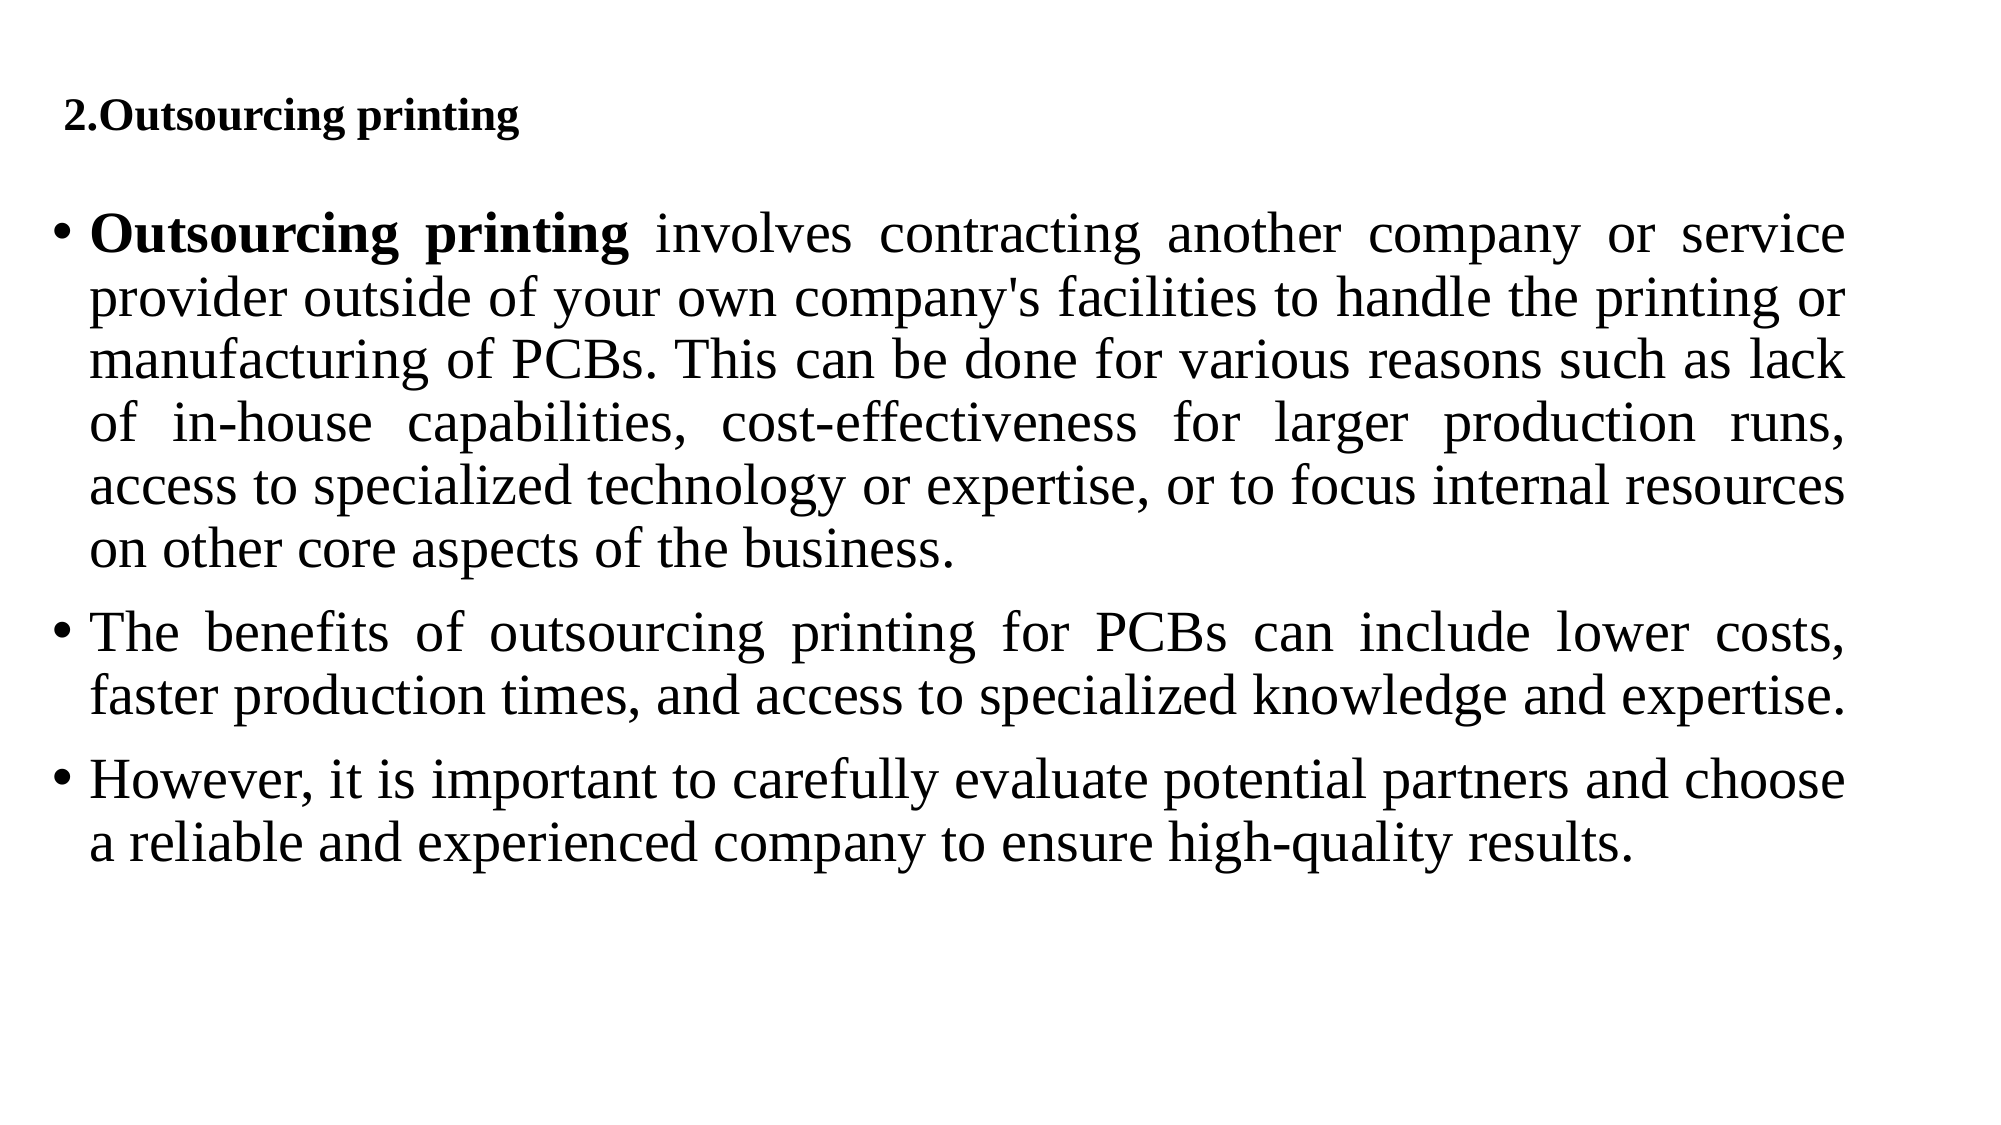

# 2.Outsourcing printing
Outsourcing printing involves contracting another company or service provider outside of your own company's facilities to handle the printing or manufacturing of PCBs. This can be done for various reasons such as lack of in-house capabilities, cost-effectiveness for larger production runs, access to specialized technology or expertise, or to focus internal resources on other core aspects of the business.
The benefits of outsourcing printing for PCBs can include lower costs, faster production times, and access to specialized knowledge and expertise.
However, it is important to carefully evaluate potential partners and choose a reliable and experienced company to ensure high-quality results.